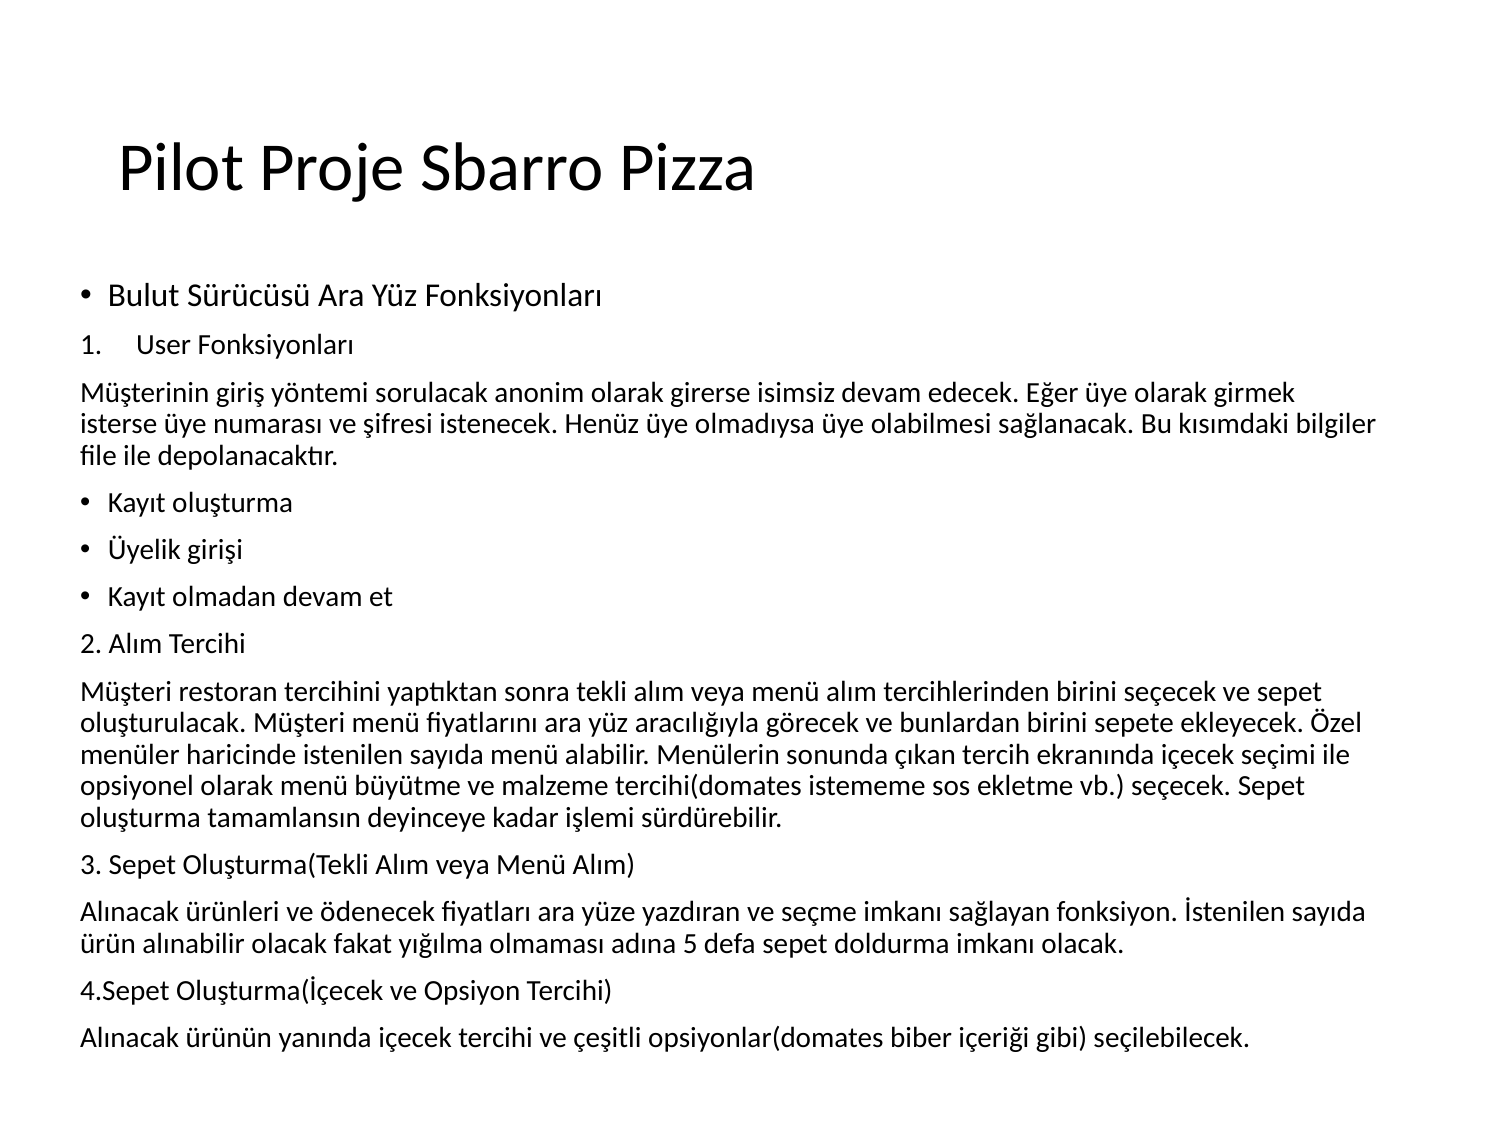

# Pilot Proje Sbarro Pizza

Bulut Sürücüsü Ara Yüz Fonksiyonları
User Fonksiyonları
Müşterinin giriş yöntemi sorulacak anonim olarak girerse isimsiz devam edecek. Eğer üye olarak girmek isterse üye numarası ve şifresi istenecek. Henüz üye olmadıysa üye olabilmesi sağlanacak. Bu kısımdaki bilgiler file ile depolanacaktır.
Kayıt oluşturma
Üyelik girişi
Kayıt olmadan devam et
2. Alım Tercihi
Müşteri restoran tercihini yaptıktan sonra tekli alım veya menü alım tercihlerinden birini seçecek ve sepet oluşturulacak. Müşteri menü fiyatlarını ara yüz aracılığıyla görecek ve bunlardan birini sepete ekleyecek. Özel menüler haricinde istenilen sayıda menü alabilir. Menülerin sonunda çıkan tercih ekranında içecek seçimi ile opsiyonel olarak menü büyütme ve malzeme tercihi(domates istememe sos ekletme vb.) seçecek. Sepet oluşturma tamamlansın deyinceye kadar işlemi sürdürebilir.
3. Sepet Oluşturma(Tekli Alım veya Menü Alım)
Alınacak ürünleri ve ödenecek fiyatları ara yüze yazdıran ve seçme imkanı sağlayan fonksiyon. İstenilen sayıda ürün alınabilir olacak fakat yığılma olmaması adına 5 defa sepet doldurma imkanı olacak.
4.Sepet Oluşturma(İçecek ve Opsiyon Tercihi)
Alınacak ürünün yanında içecek tercihi ve çeşitli opsiyonlar(domates biber içeriği gibi) seçilebilecek.